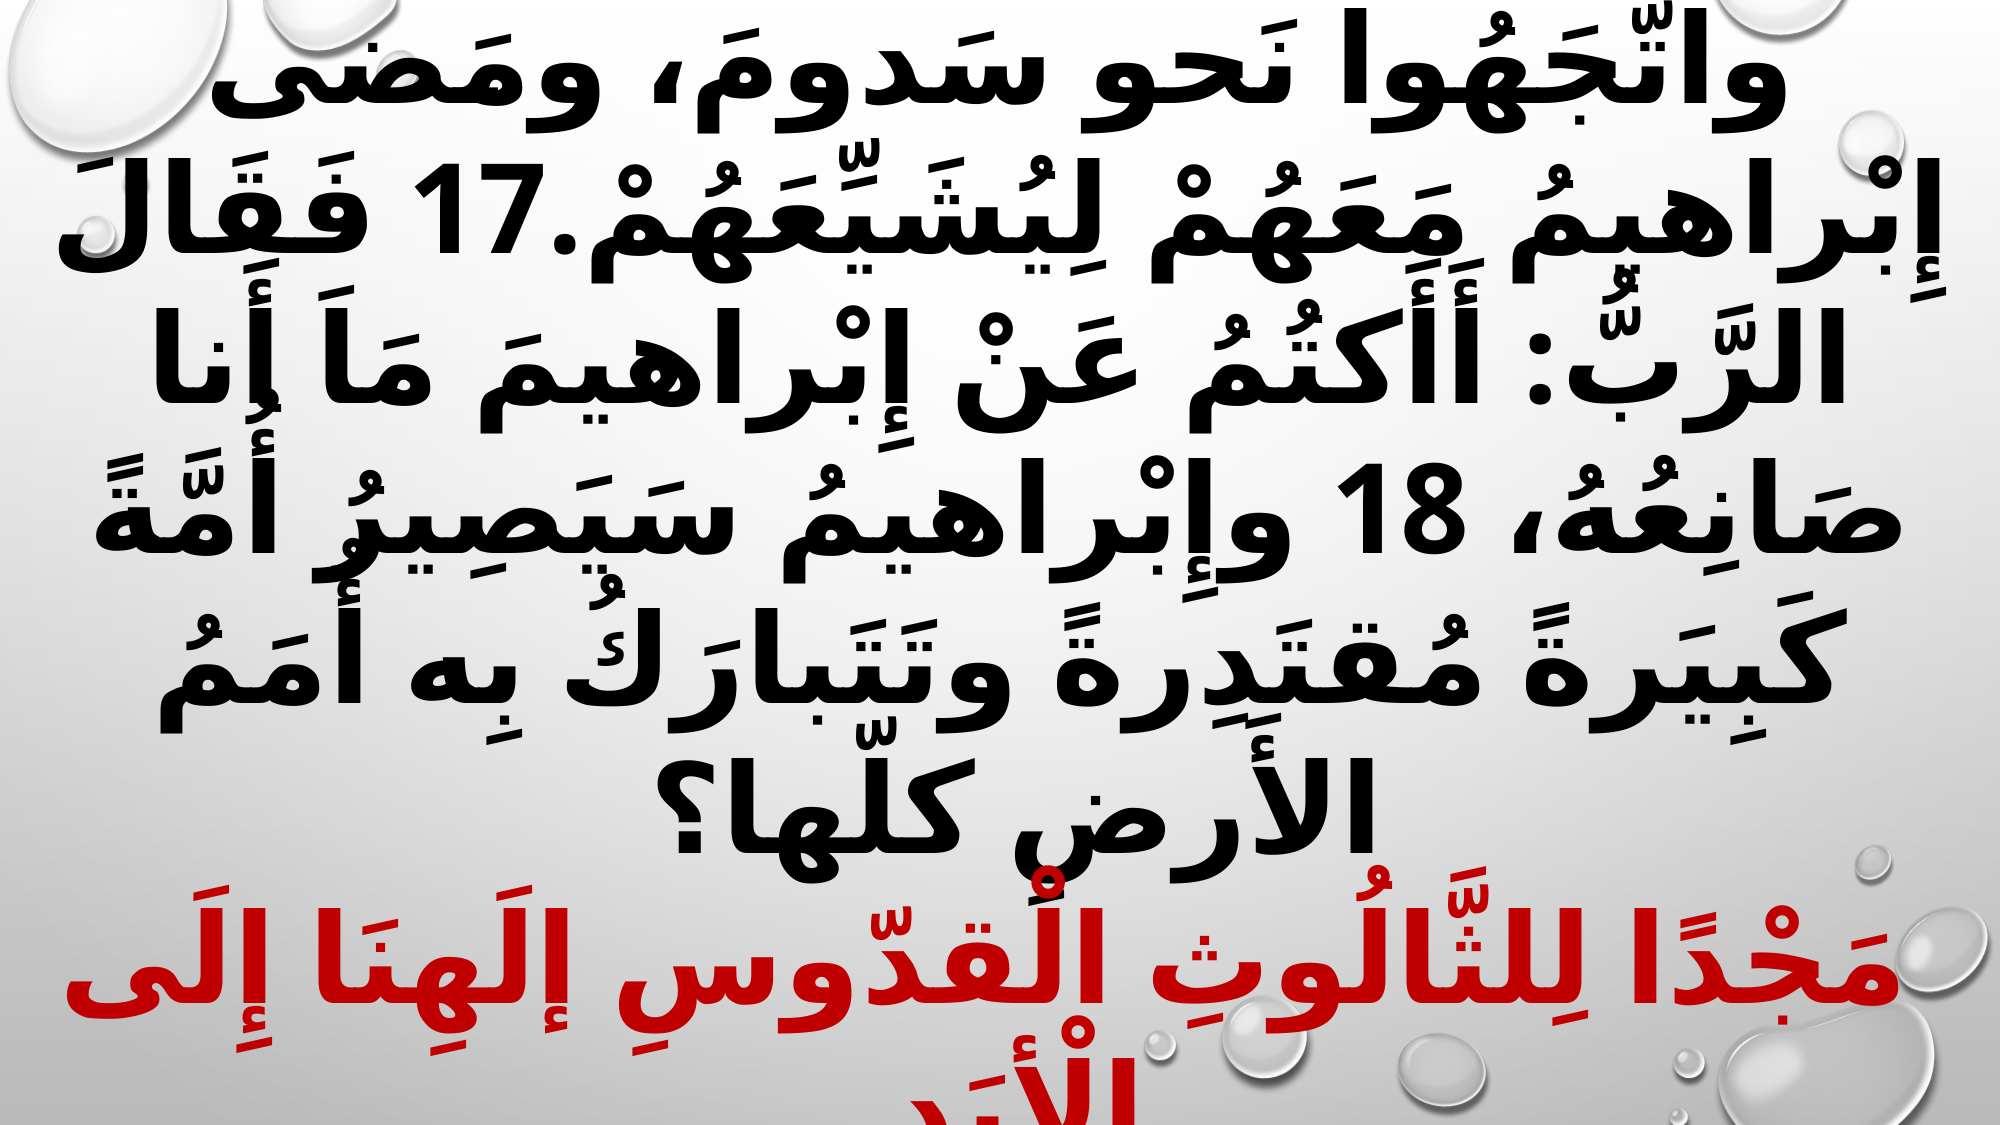

16 ثُمَّ قَامَ الرِّجَالُ مِن هُنَاكَ واتَّجَهُوا نَحو سَدومَ، ومَضى إِبْراهيمُ مَعَهُمْ لِيُشَيِّعَهُمْ.17 فَقَالَ الرَّبُّ: أَأَكتُمُ عَنْ إِبْراهيمَ مَاَ أَنا صَانِعُهُ، 18 وإِبْراهيمُ سَيَصِيرُ أُمَّةً كَبِيَرةً مُقتَدِرةً وتَتَبارَكُ بِه أُمَمُ الأَرضِ كلّها؟
 مَجْدًا لِلثَّالُوثِ الْقدّوسِ إلَهِنَا إِلَى الْأبَدِ.